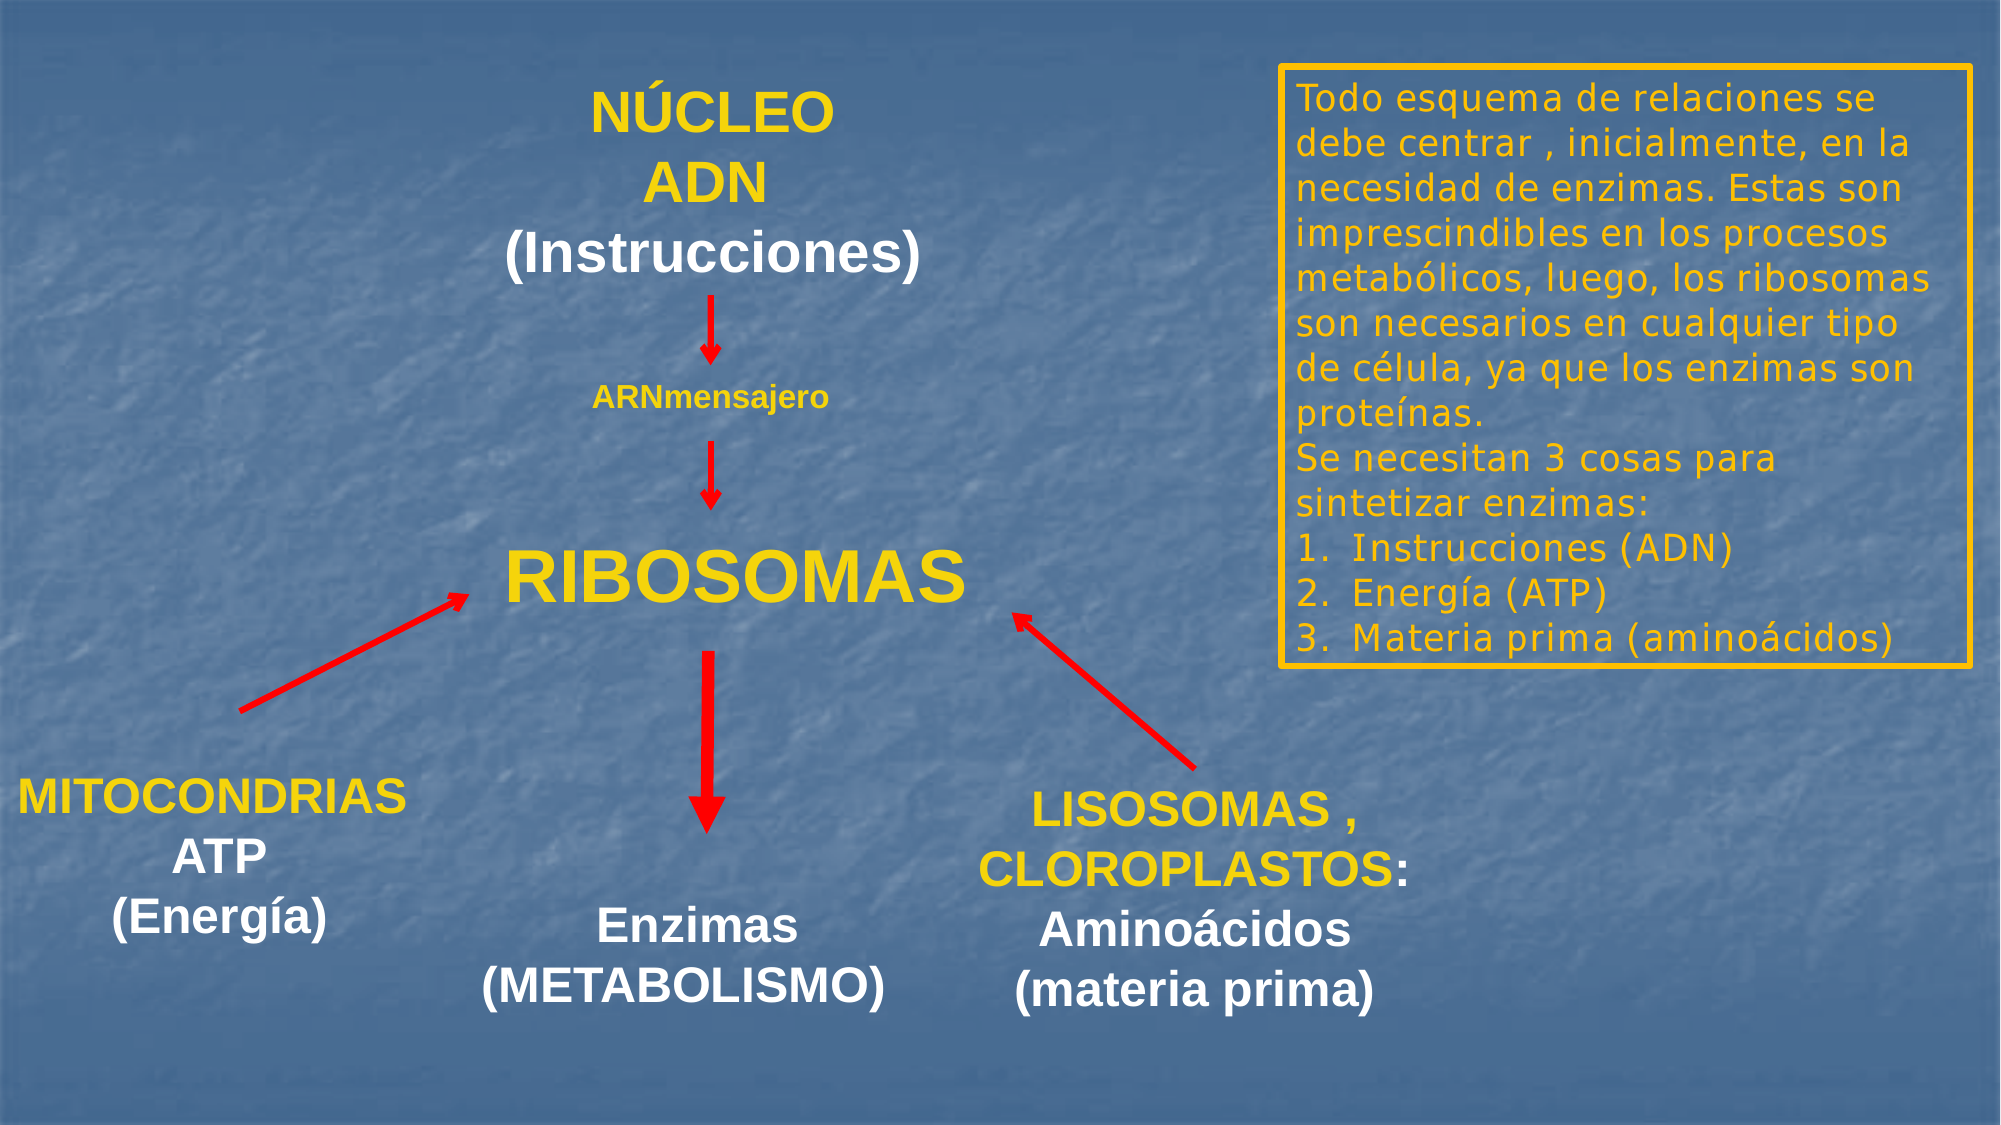

NÚCLEO
ADN
(Instrucciones)

Todo esquema de relaciones se debe centrar , inicialmente, en la necesidad de enzimas. Estas son imprescindibles en los procesos metabólicos, luego, los ribosomas son necesarios en cualquier tipo de célula, ya que los enzimas son proteínas.
Se necesitan 3 cosas para sintetizar enzimas:
Instrucciones (ADN)
Energía (ATP)
Materia prima (aminoácidos)
ARNmensajero
RIBOSOMAS
MITOCONDRIAS
ATP
(Energía)
LISOSOMAS , CLOROPLASTOS:
Aminoácidos
(materia prima)
 Enzimas
(METABOLISMO)